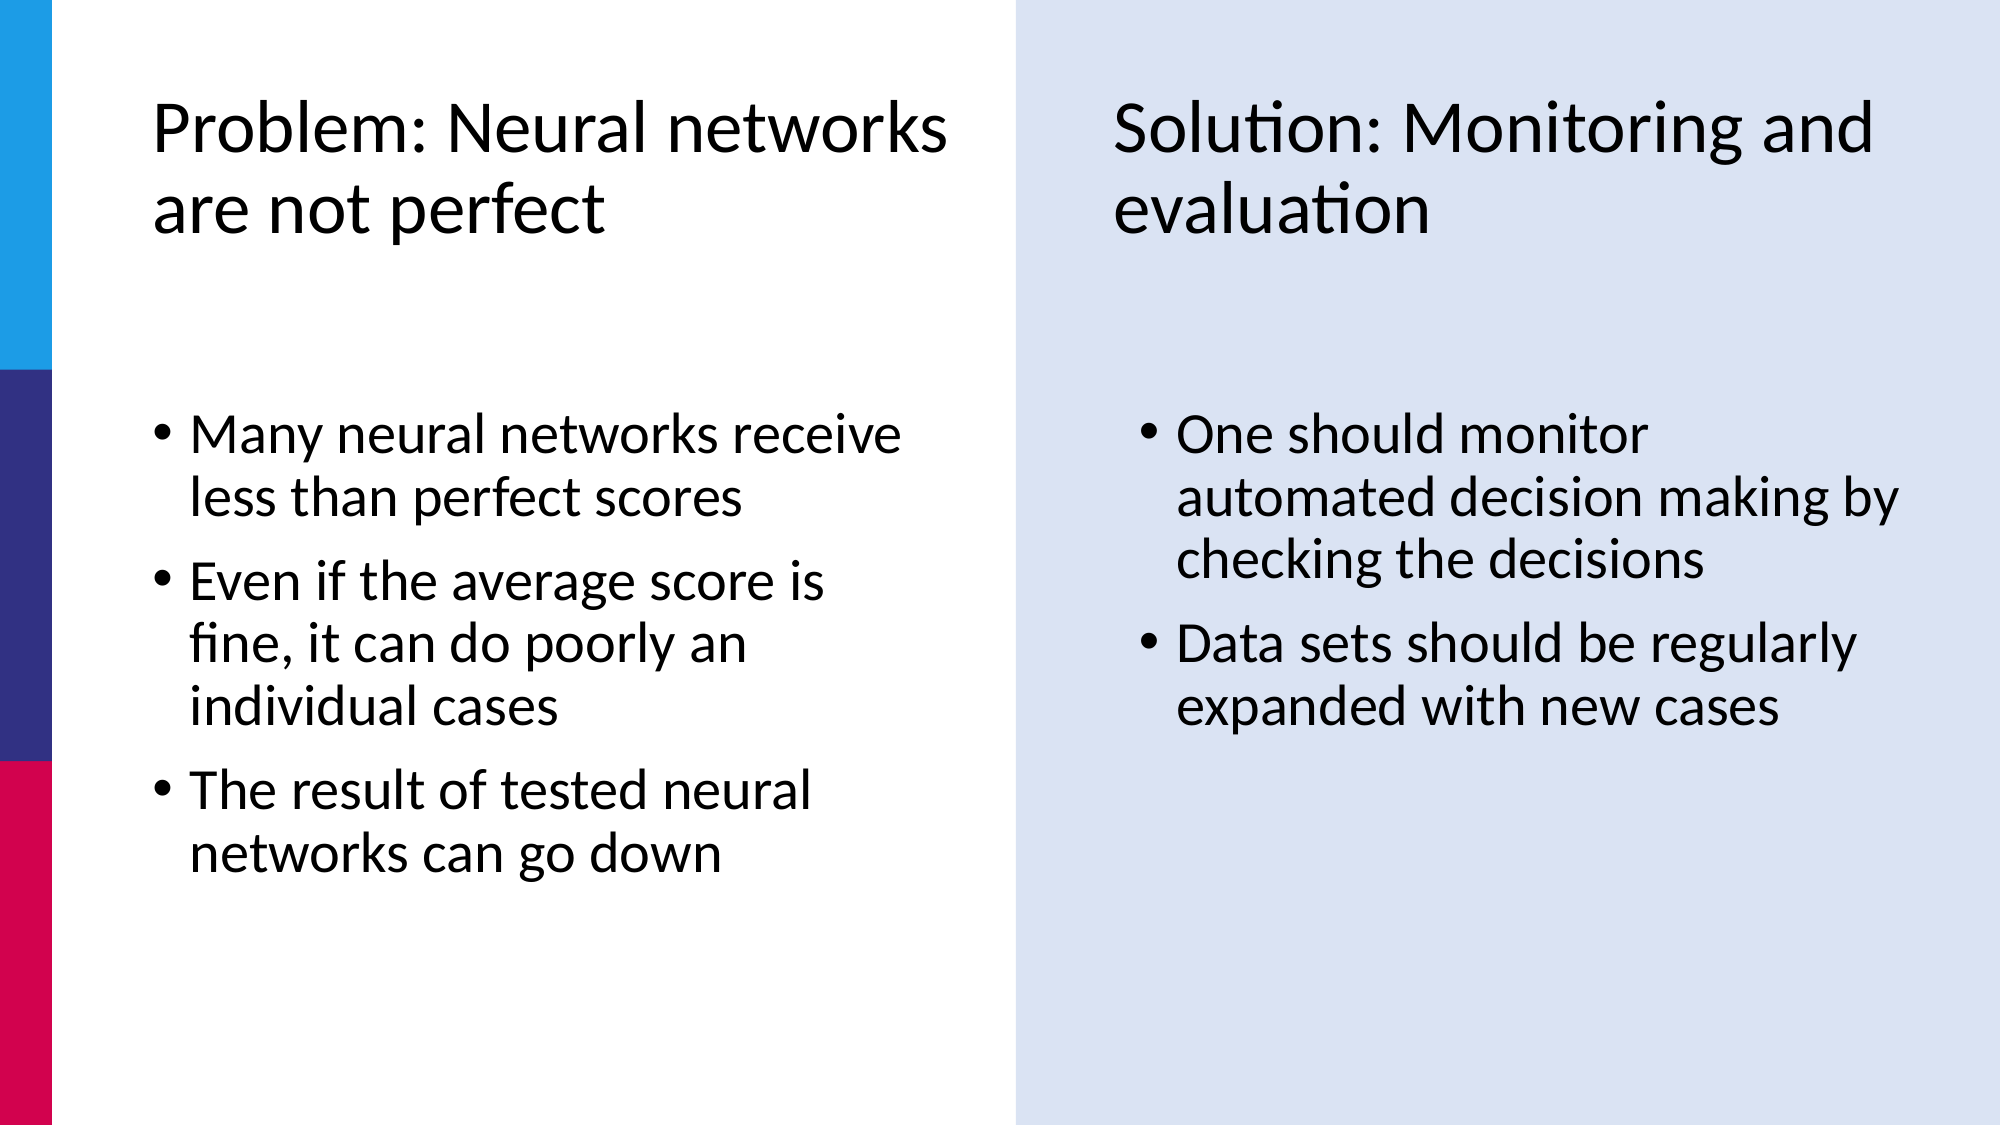

# Problem: Neural networks are not perfect
Solution: Monitoring and evaluation
Many neural networks receive less than perfect scores
Even if the average score is fine, it can do poorly an individual cases
The result of tested neural networks can go down
One should monitor automated decision making by checking the decisions
Data sets should be regularly expanded with new cases
46